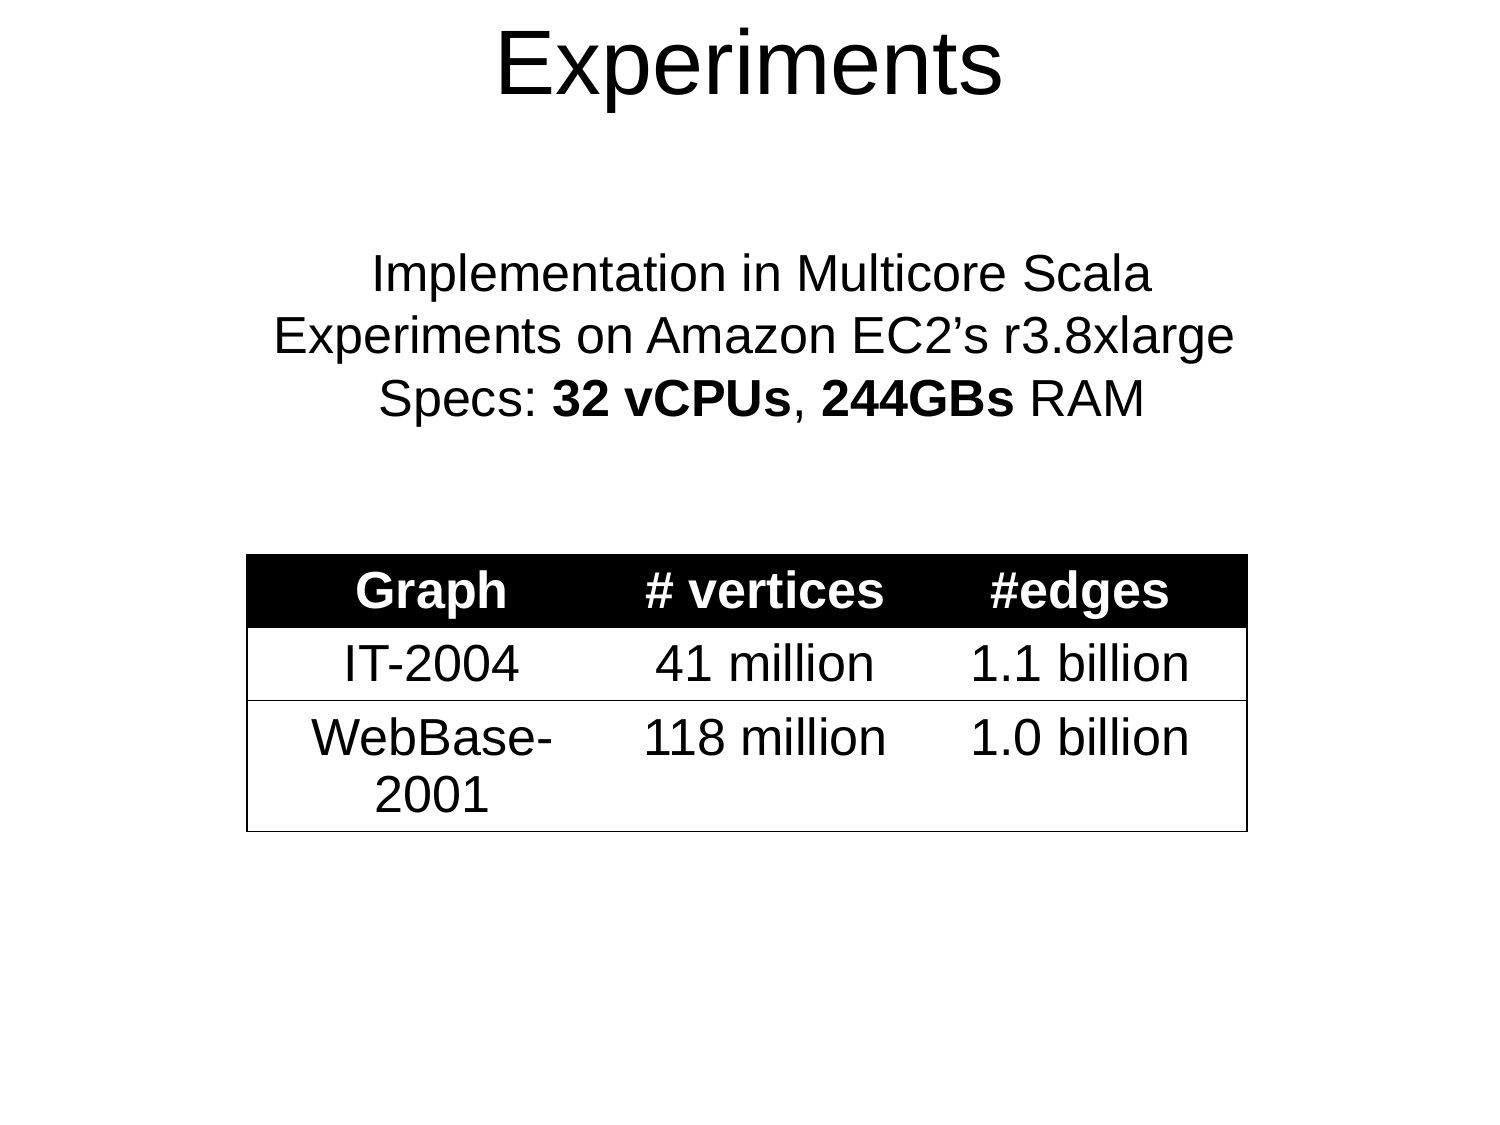

# Experiments
Implementation in Multicore Scala
Experiments on Amazon EC2’s r3.8xlarge
Specs: 32 vCPUs, 244GBs RAM
| Graph | # vertices | #edges |
| --- | --- | --- |
| IT-2004 | 41 million | 1.1 billion |
| WebBase-2001 | 118 million | 1.0 billion |